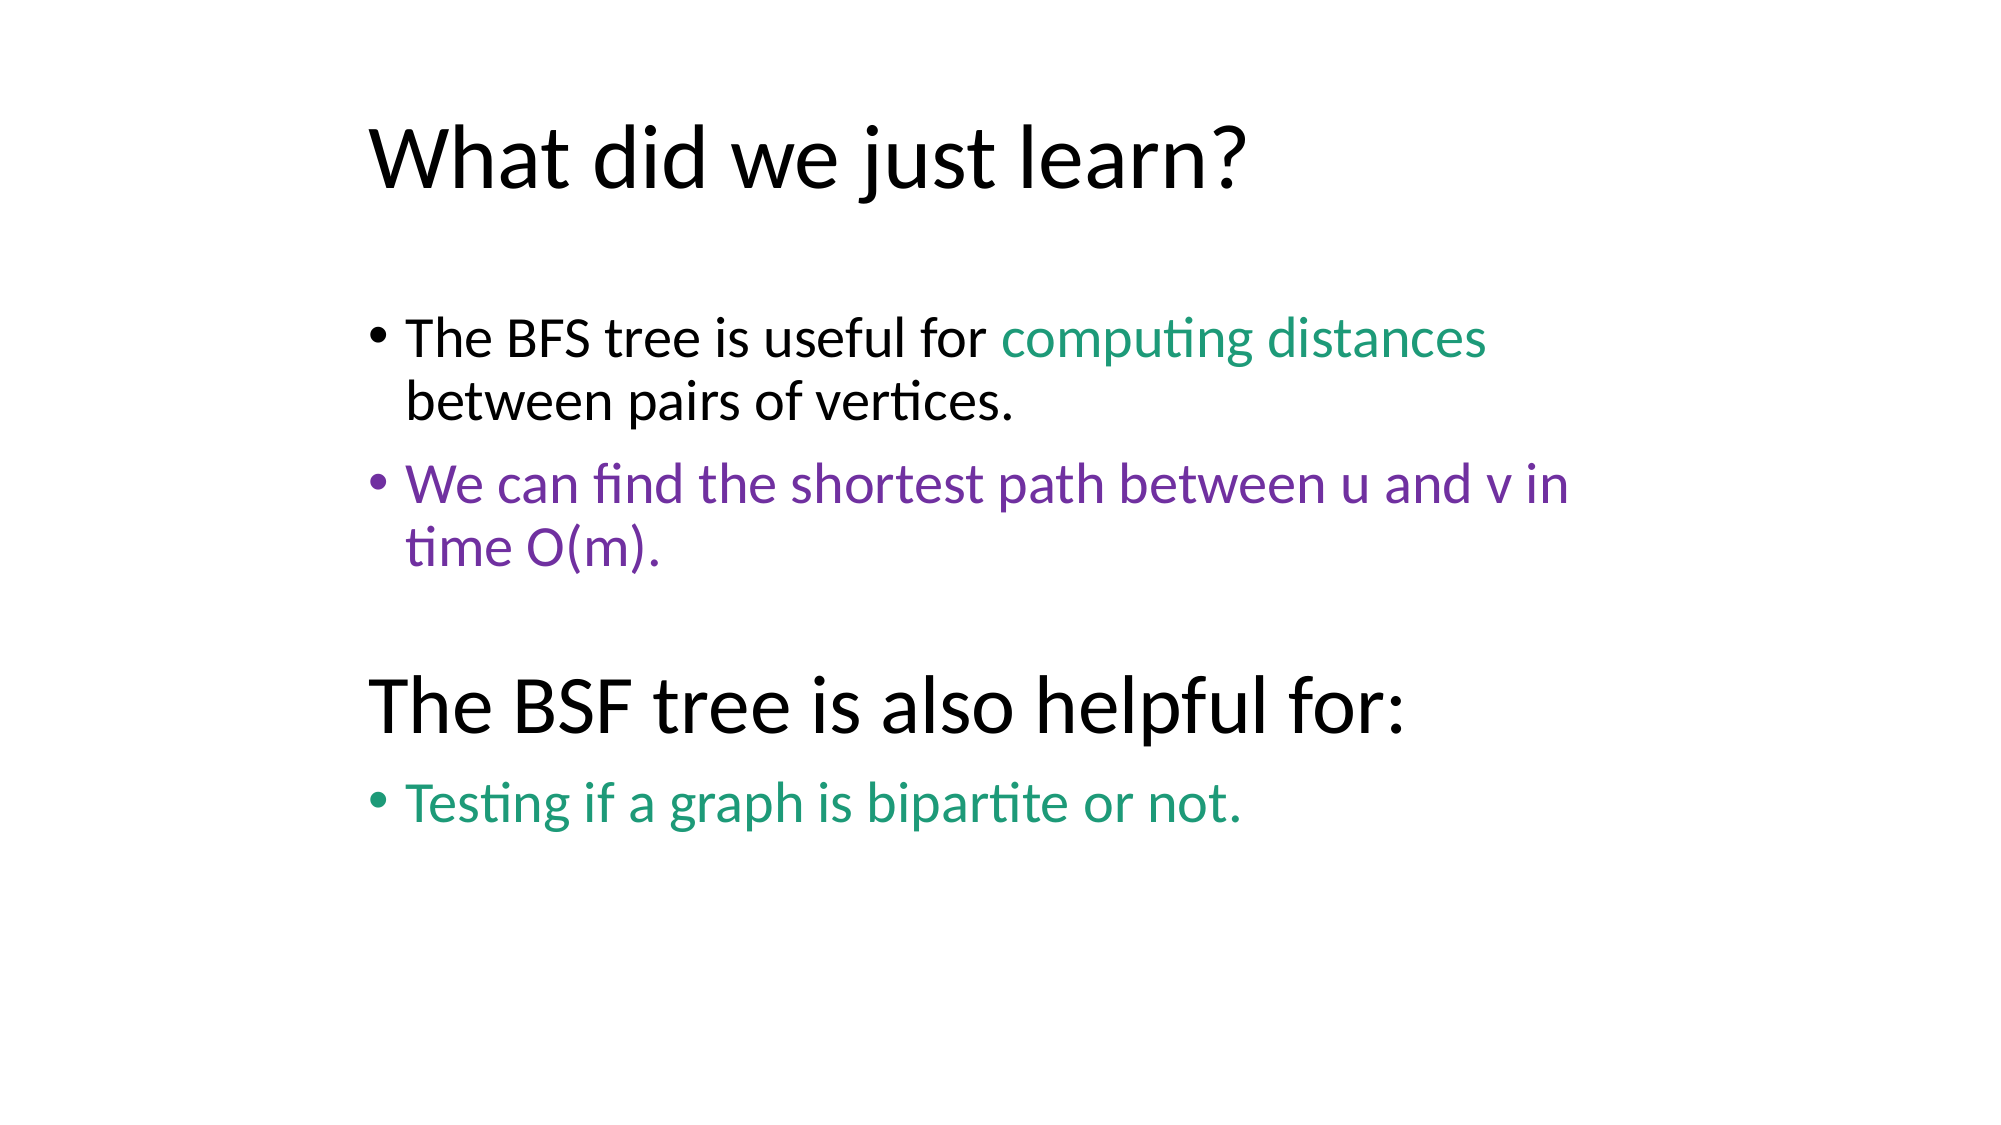

# What did we just learn?
The BFS tree is useful for computing distances between pairs of vertices.
We can find the shortest path between u and v in time O(m).

The BSF tree is also helpful for:
Testing if a graph is bipartite or not.